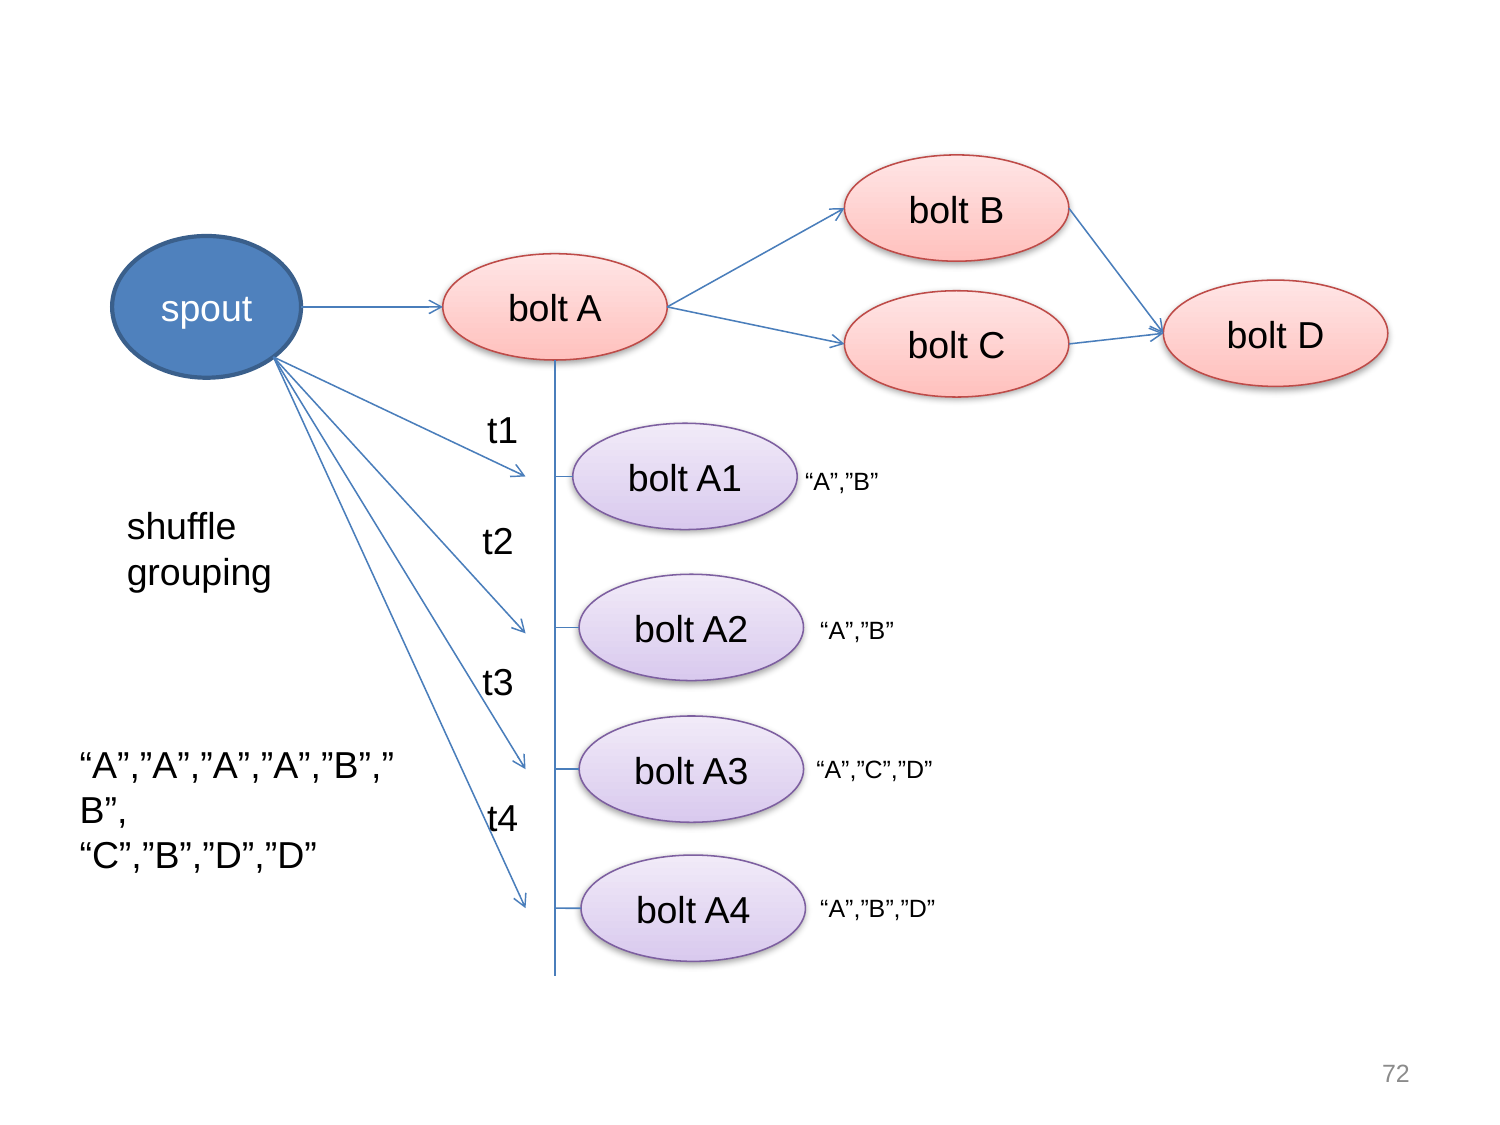

bolt B
spout
bolt A
bolt D
bolt C
t1
bolt A1
“A”,”B”
shuffle
grouping
t2
bolt A2
“A”,”B”
t3
bolt A3
“A”,”A”,”A”,”A”,”B”,”B”,
“C”,”B”,”D”,”D”
“A”,”C”,”D”
t4
bolt A4
“A”,”B”,”D”
72